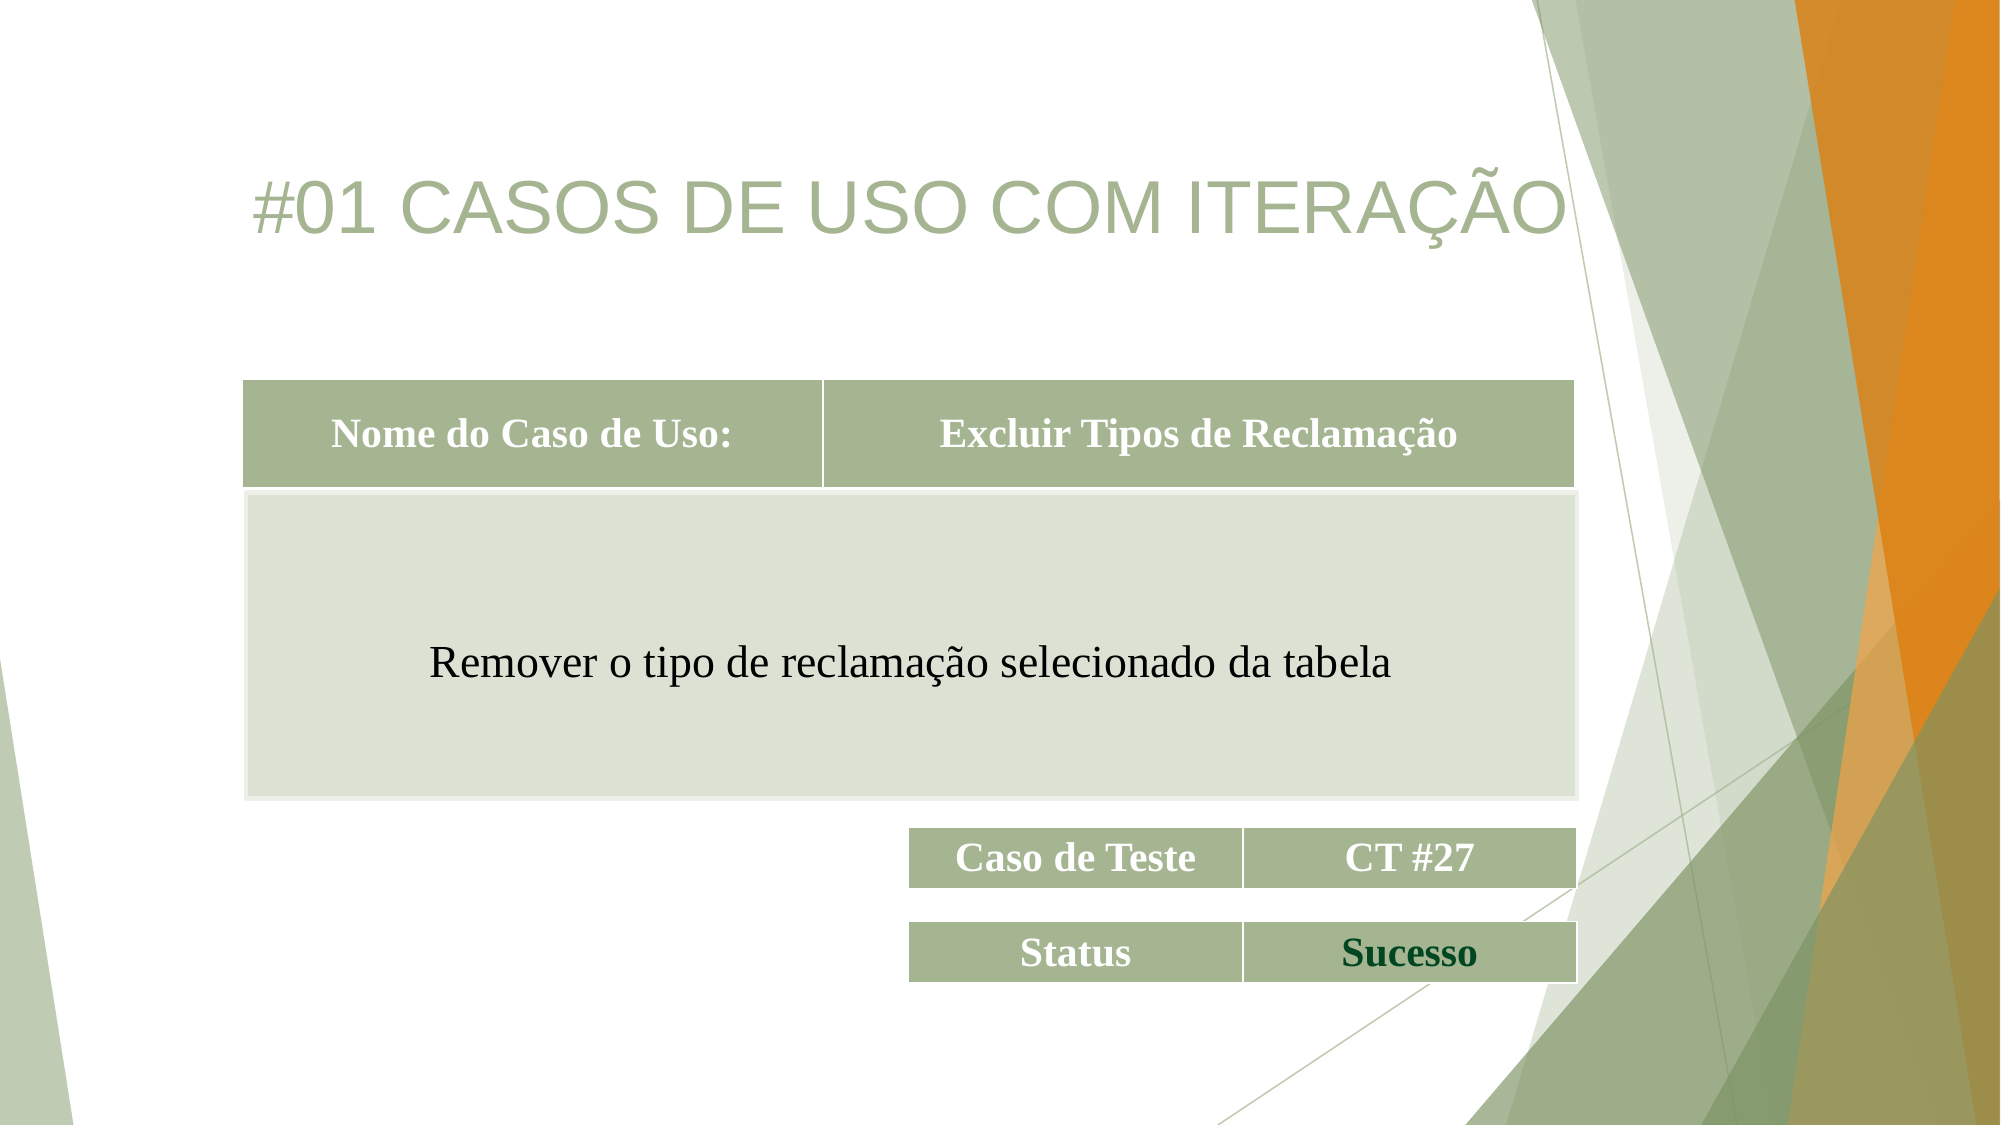

#01 CASOS DE USO COM ITERAÇÃO
| Nome do Caso de Uso: | Excluir Tipos de Reclamação |
| --- | --- |
Remover o tipo de reclamação selecionado da tabela
| Caso de Teste | CT #27 |
| --- | --- |
| Status | Sucesso |
| --- | --- |